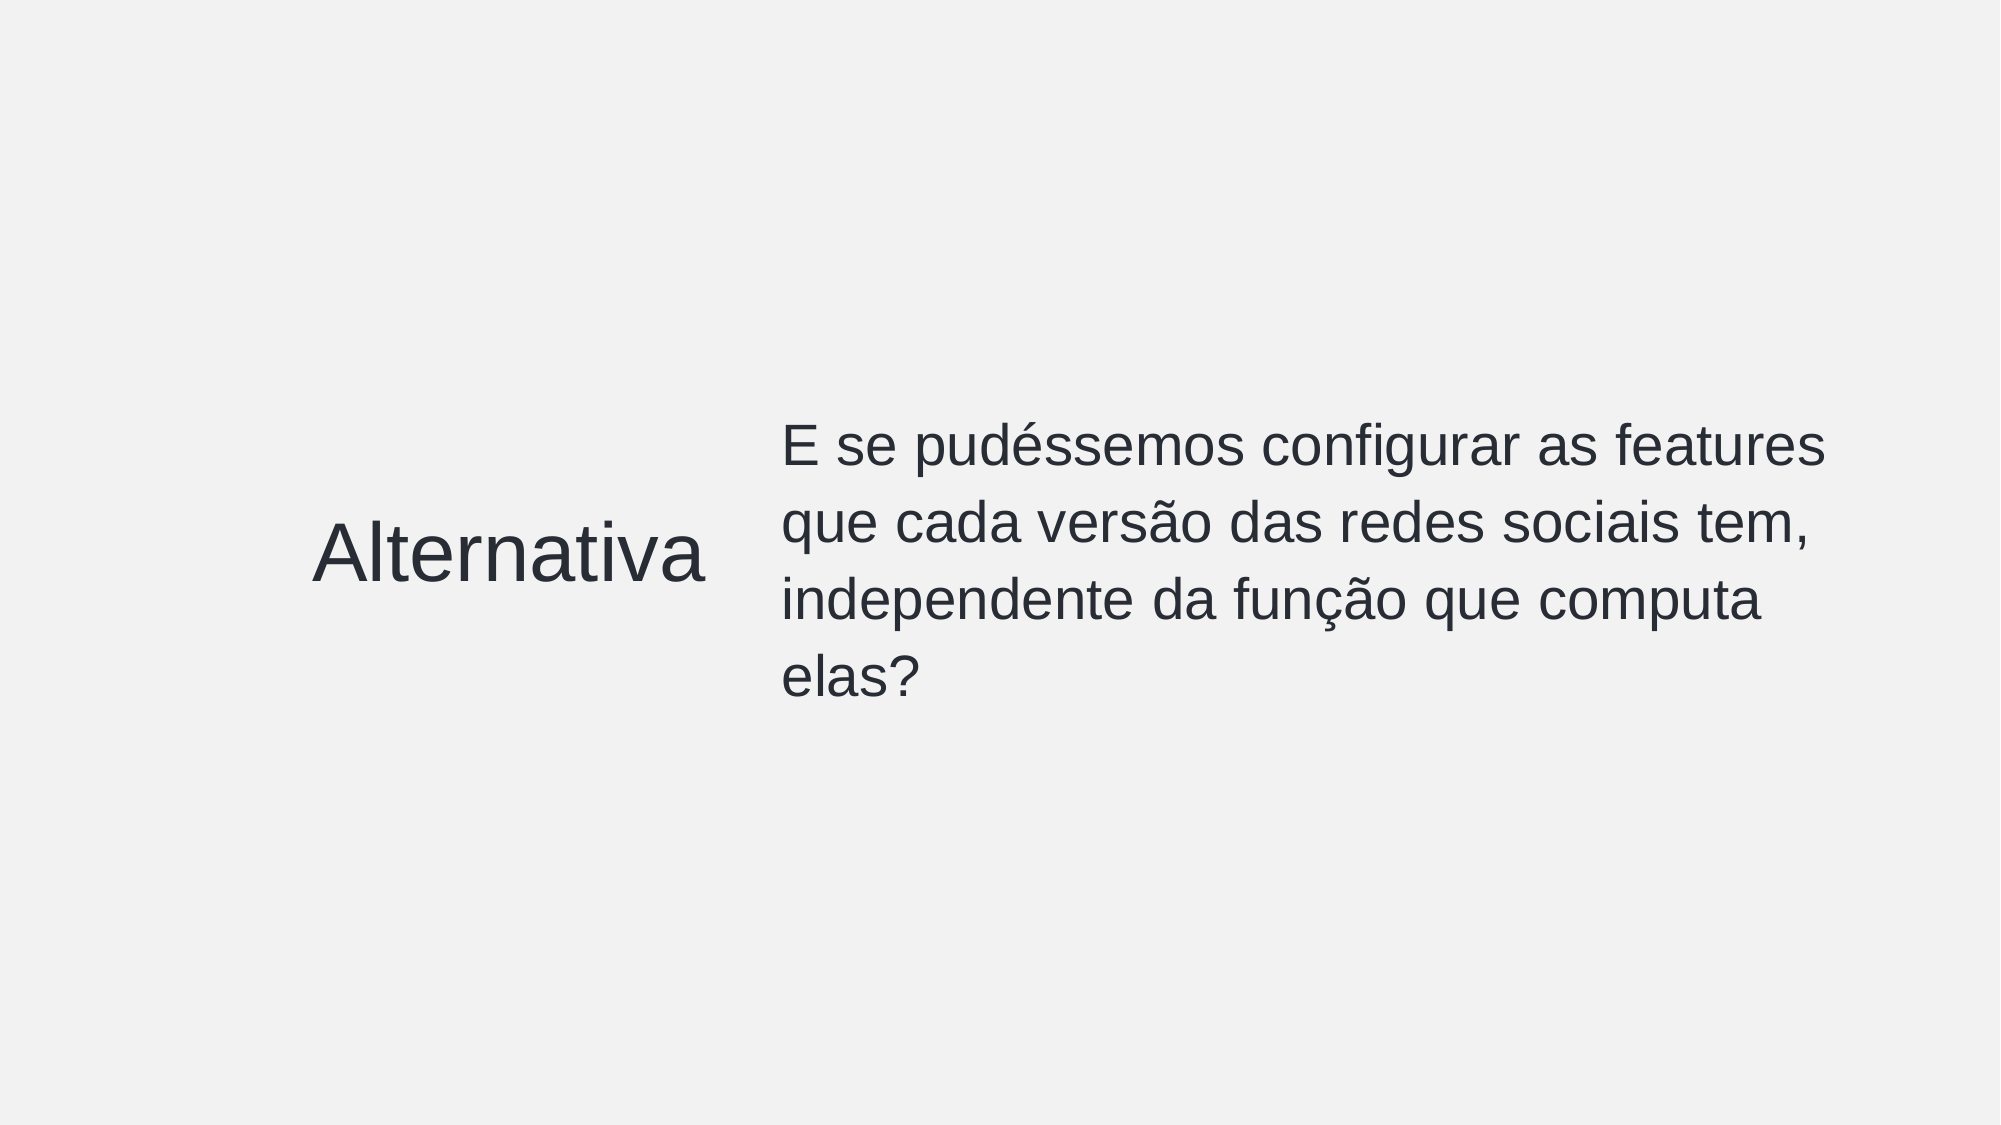

E se pudéssemos configurar as features que cada versão das redes sociais tem, independente da função que computa elas?
# Alternativa